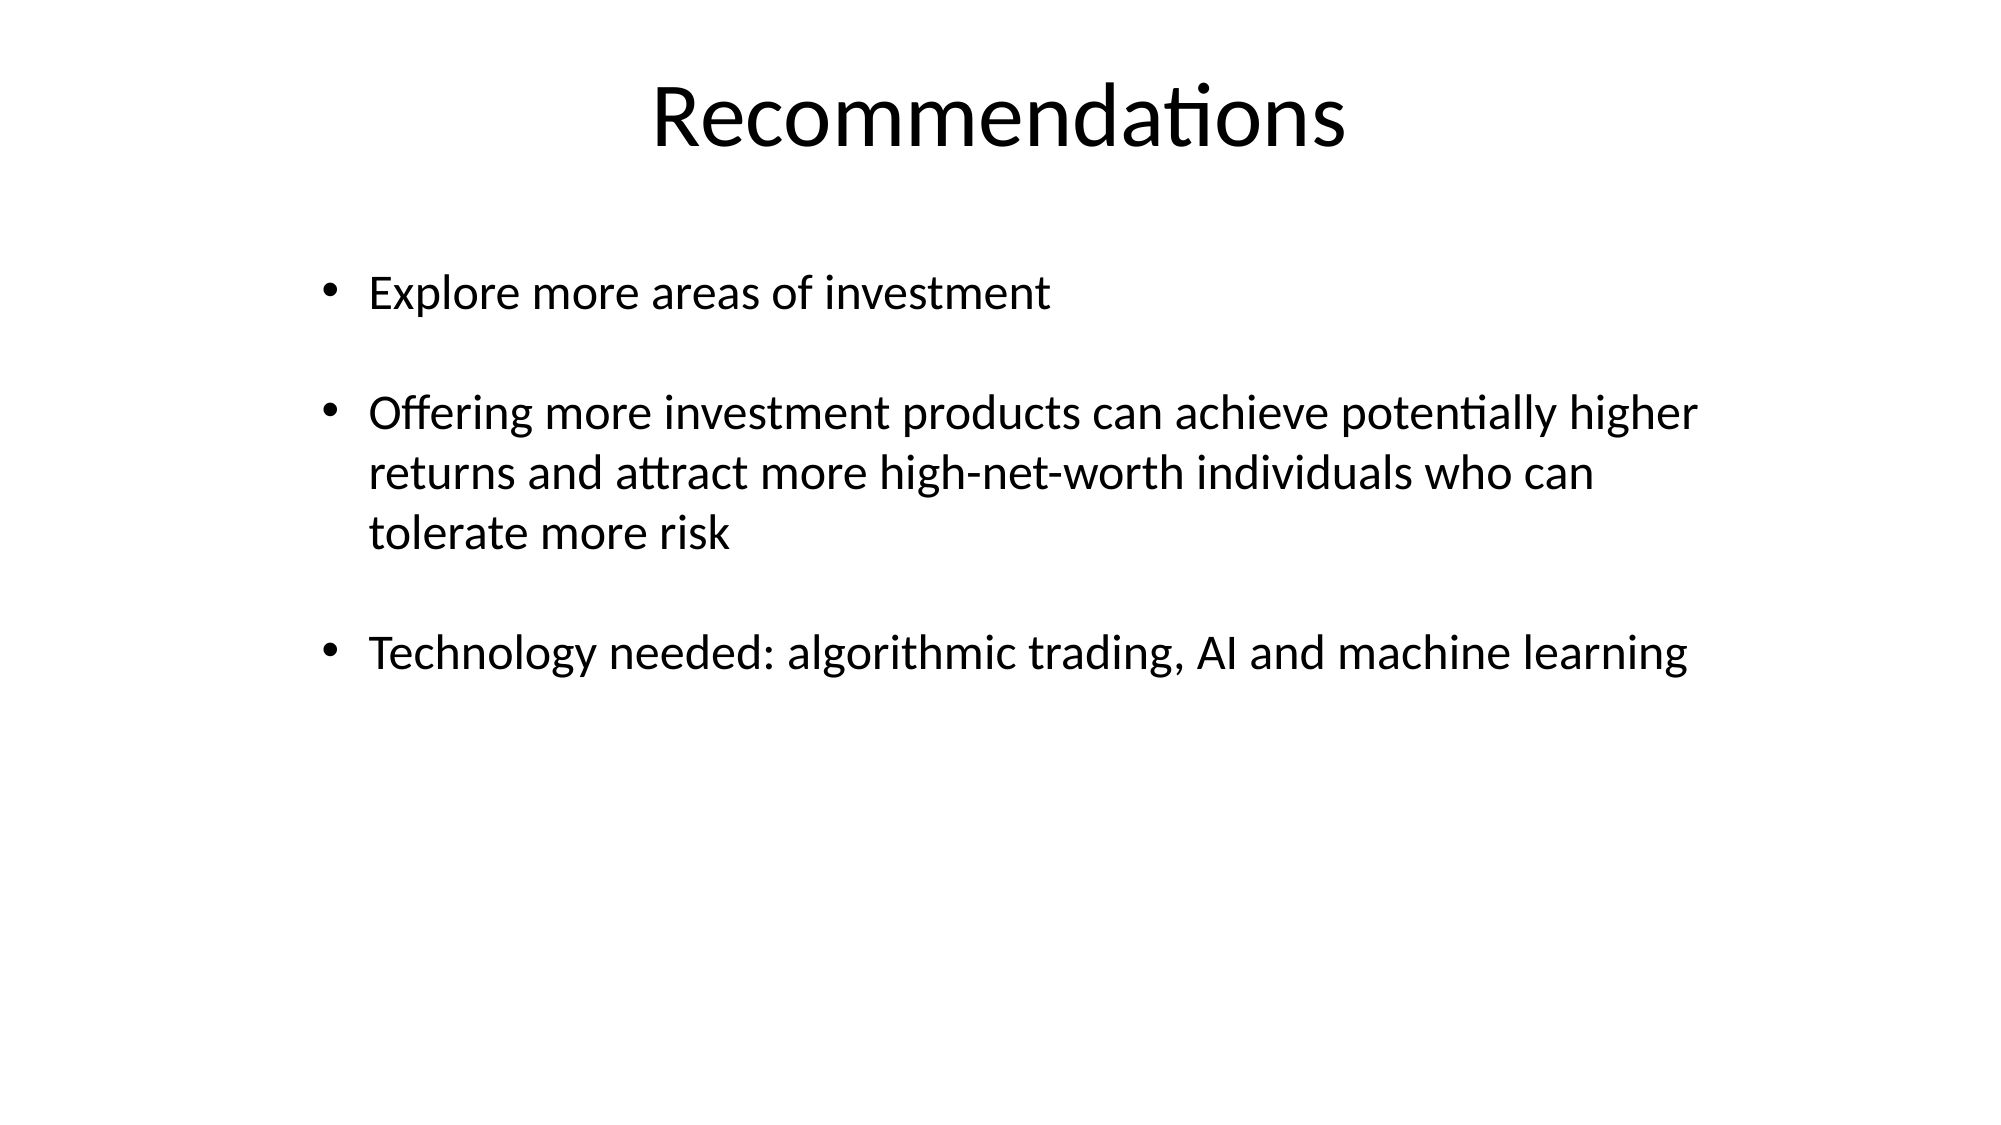

Recommendations
Explore more areas of investment

Offering more investment products can achieve potentially higher returns and attract more high-net-worth individuals who can tolerate more risk

Technology needed: algorithmic trading, AI and machine learning